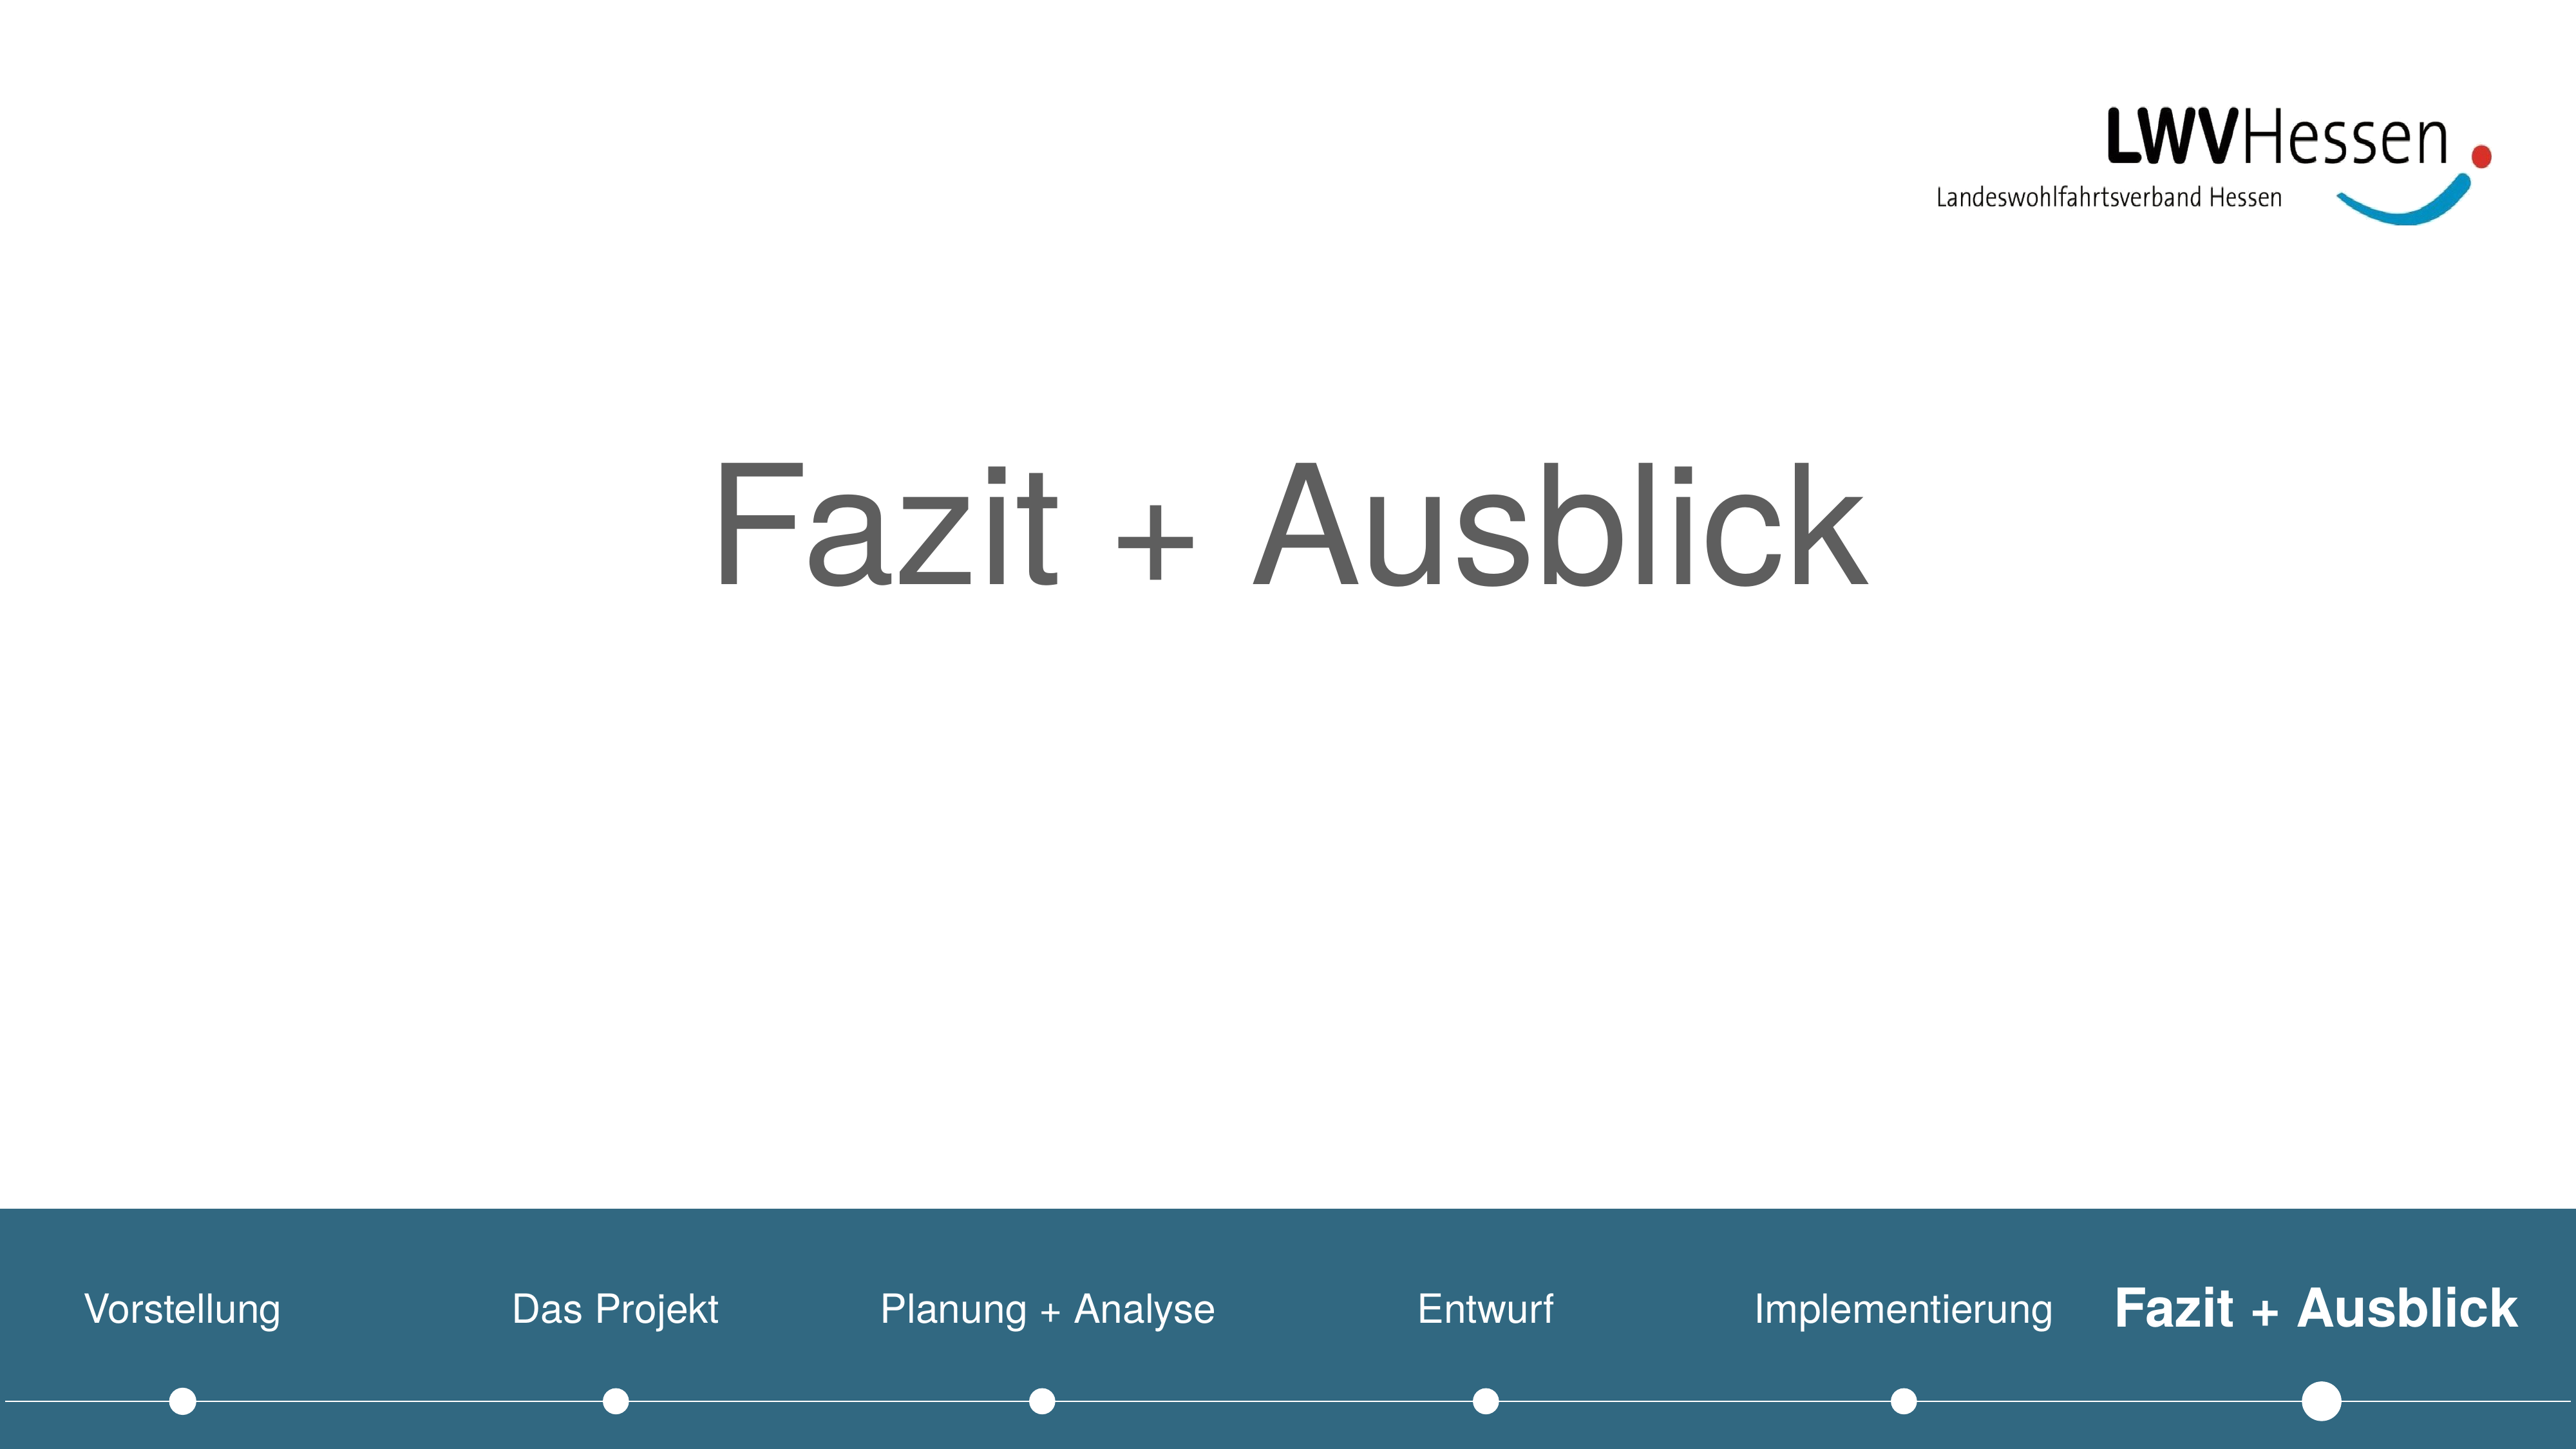

Fazit + Ausblick

Vorstellung
Das Projekt
Planung + Analyse
Entwurf
Implementierung
Fazit + Ausblick